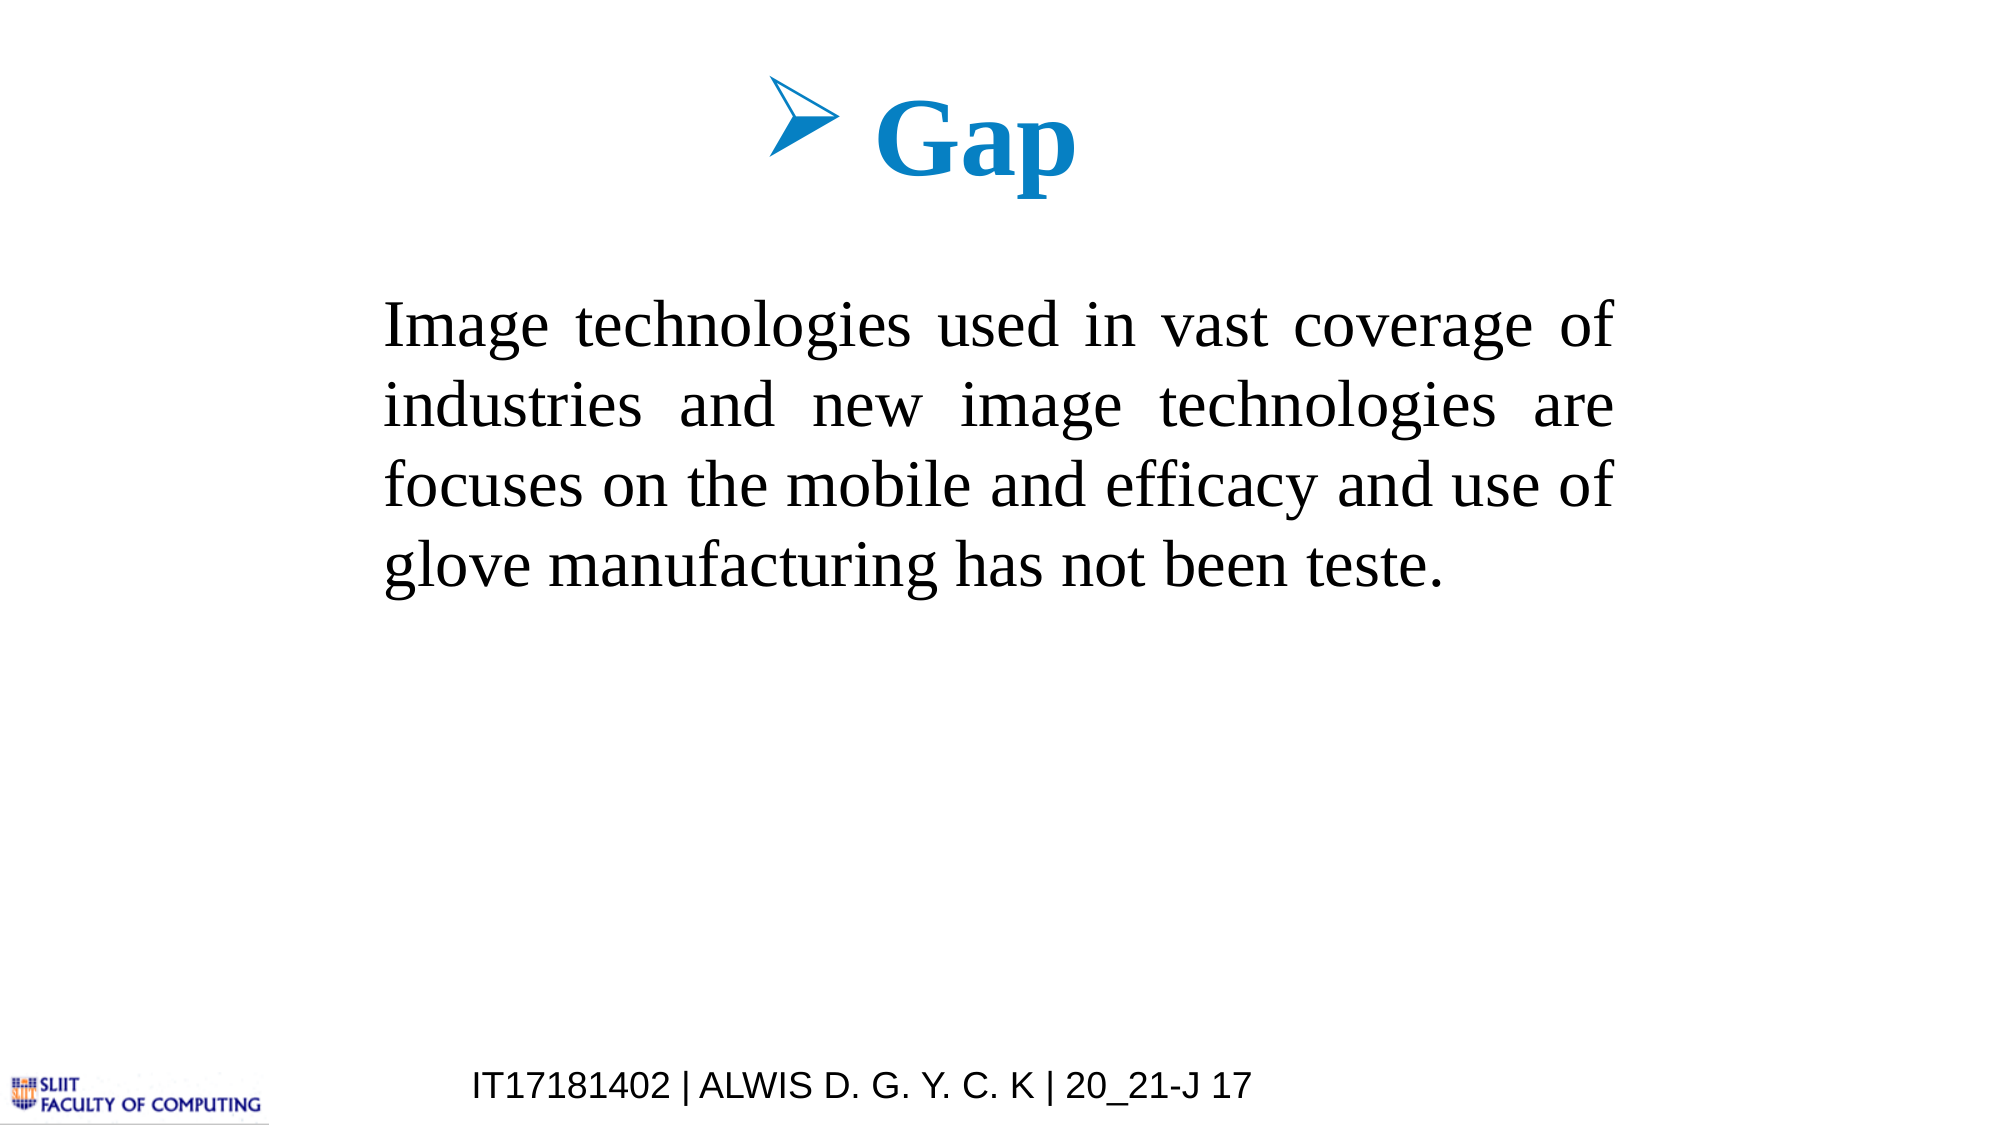

Gap
Image technologies used in vast coverage of industries and new image technologies are focuses on the mobile and efficacy and use of glove manufacturing has not been teste.
IT17181402 | ALWIS D. G. Y. C. K | 20_21-J 17